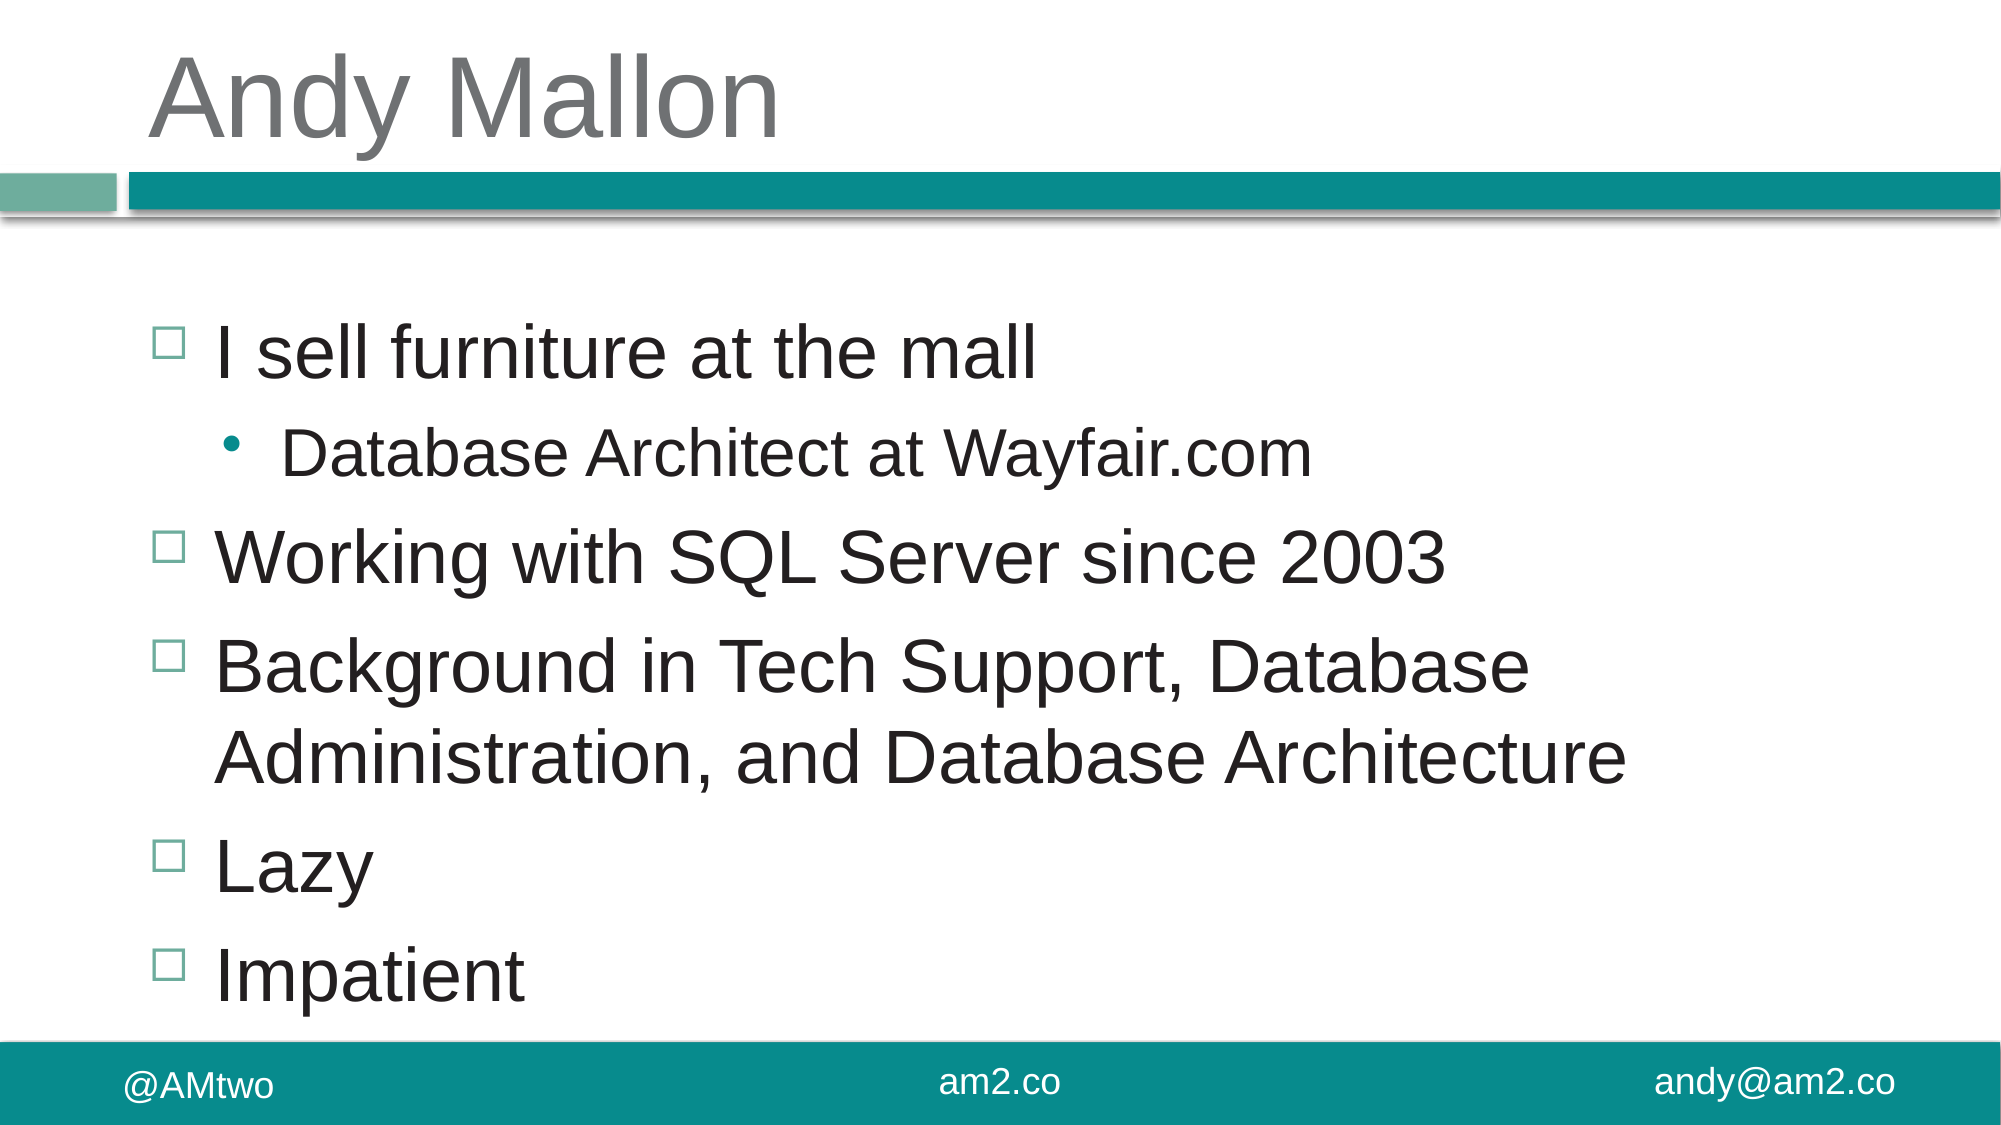

# Andy Mallon
I sell furniture at the mall
Database Architect at Wayfair.com
Working with SQL Server since 2003
Background in Tech Support, Database Administration, and Database Architecture
Lazy
Impatient